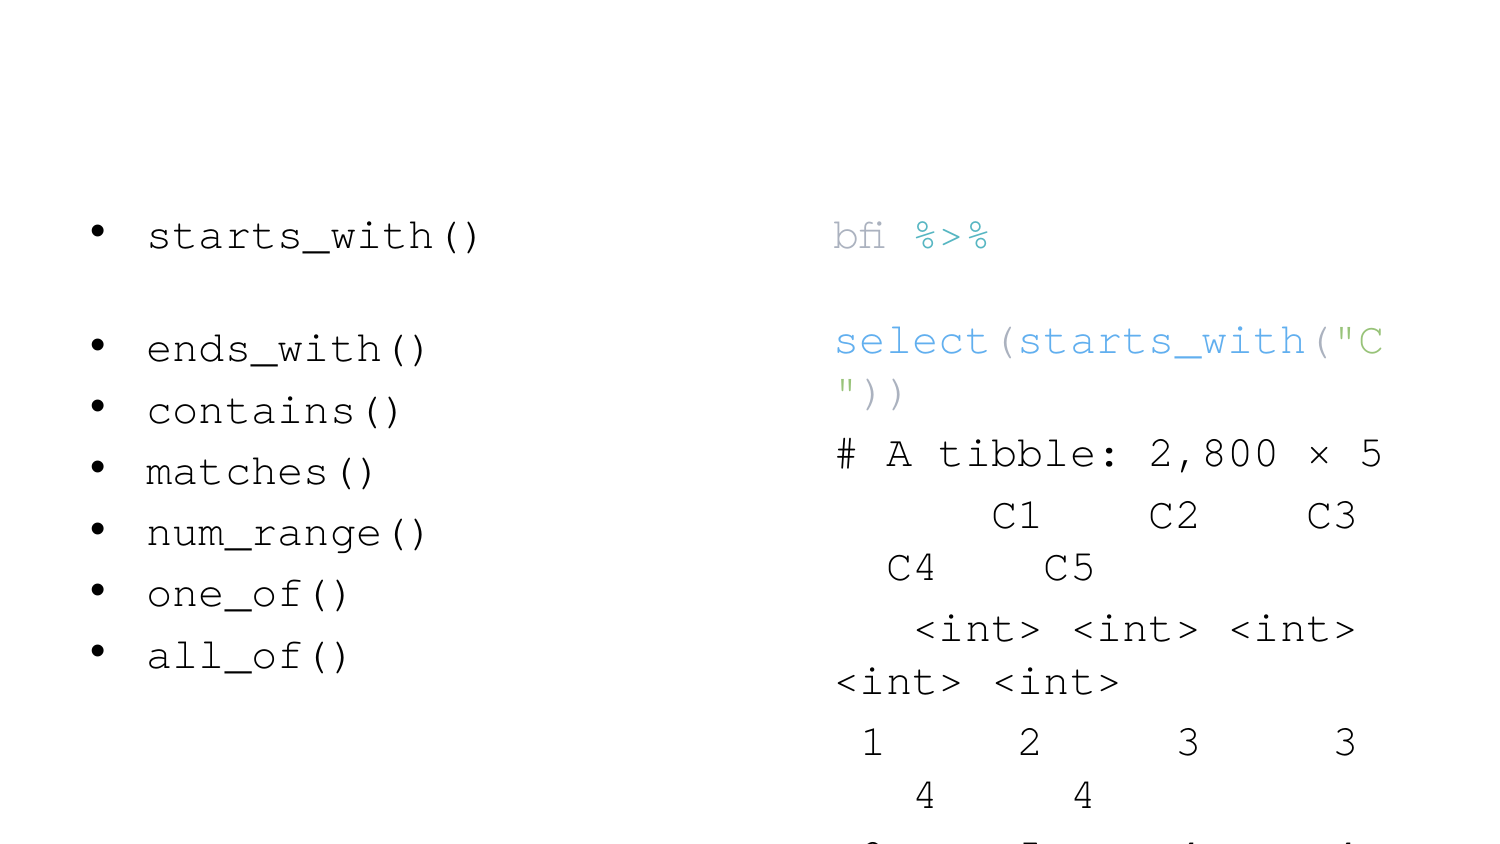

starts_with()
ends_with()
contains()
matches()
num_range()
one_of()
all_of()
bfi %>%
  select(starts_with("C"))
# A tibble: 2,800 × 5
      C1    C2    C3    C4    C5
   <int> <int> <int> <int> <int>
 1     2     3     3     4     4
 2     5     4     4     3     4
 3     4     5     4     2     5
 4     4     4     3     5     5
 5     4     4     5     3     2
 6     6     6     6     1     3
 7     5     4     4     2     3
 8     3     2     4     2     4
 9     6     6     3     4     5
10     6     5     6     2     1
# … with 2,790 more rows